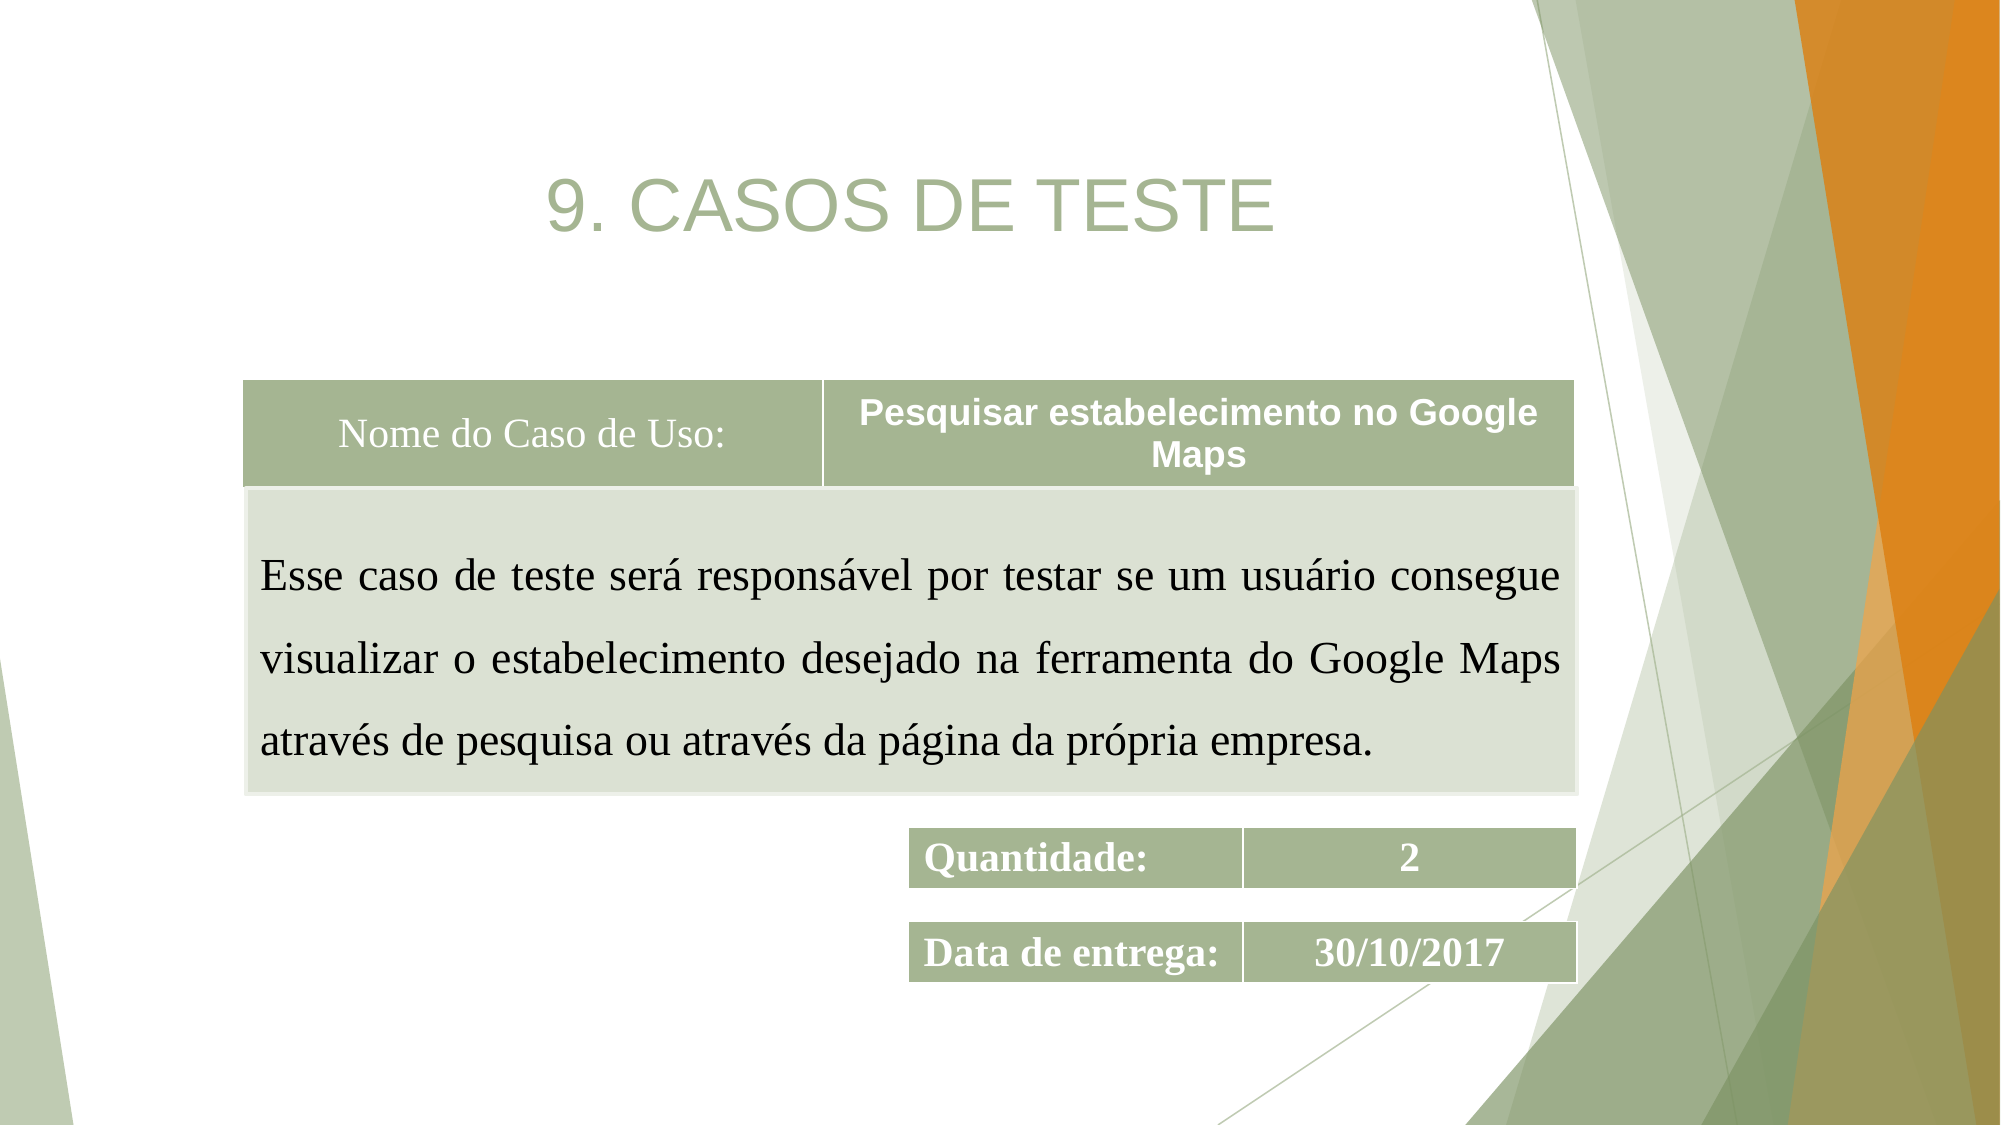

9. CASOS DE TESTE
| Nome do Caso de Uso: | Pesquisar estabelecimento no Google Maps |
| --- | --- |
Esse caso de teste será responsável por testar se um usuário consegue visualizar o estabelecimento desejado na ferramenta do Google Maps através de pesquisa ou através da página da própria empresa.
| Quantidade: | 2 |
| --- | --- |
| Data de entrega: | 30/10/2017 |
| --- | --- |